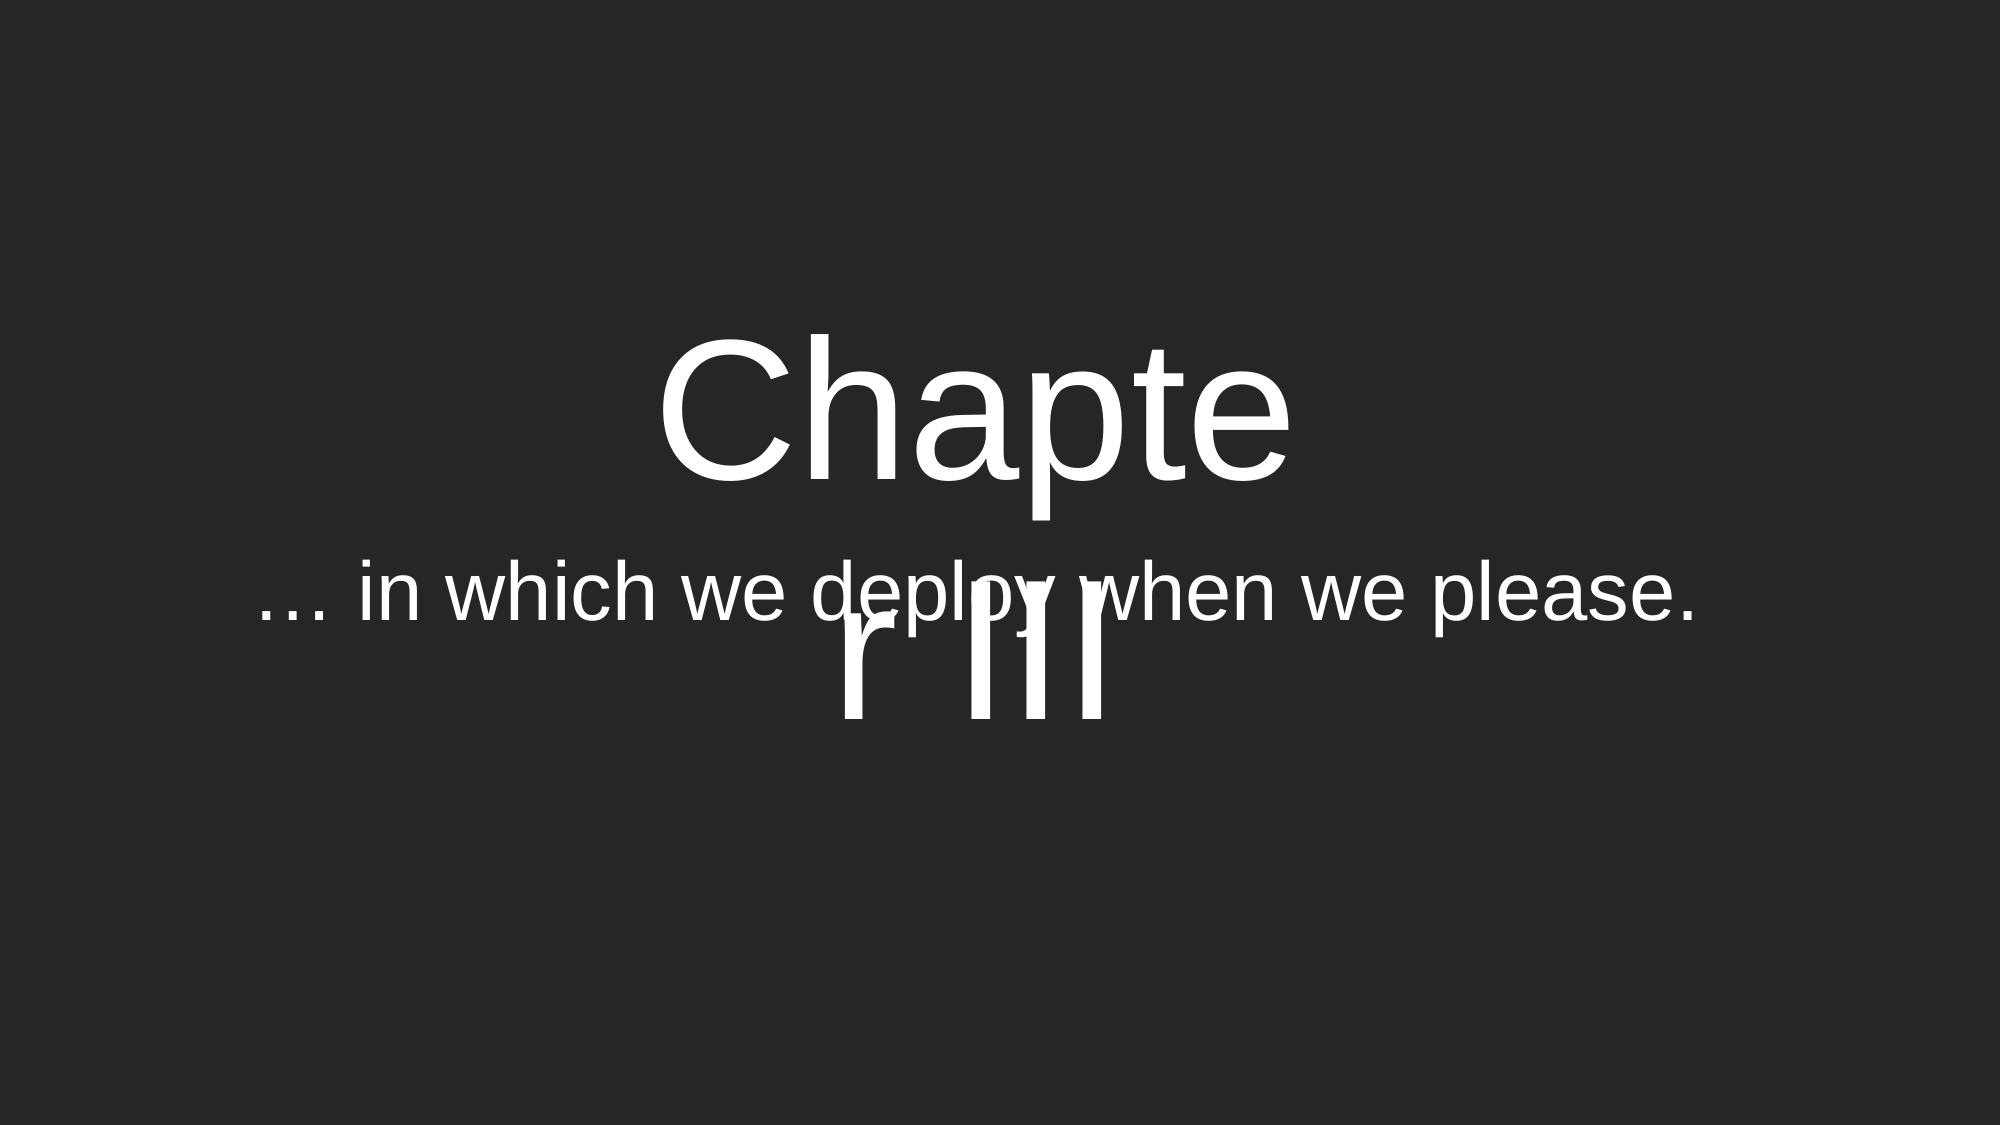

Chapter III
… in which we deploy when we please.